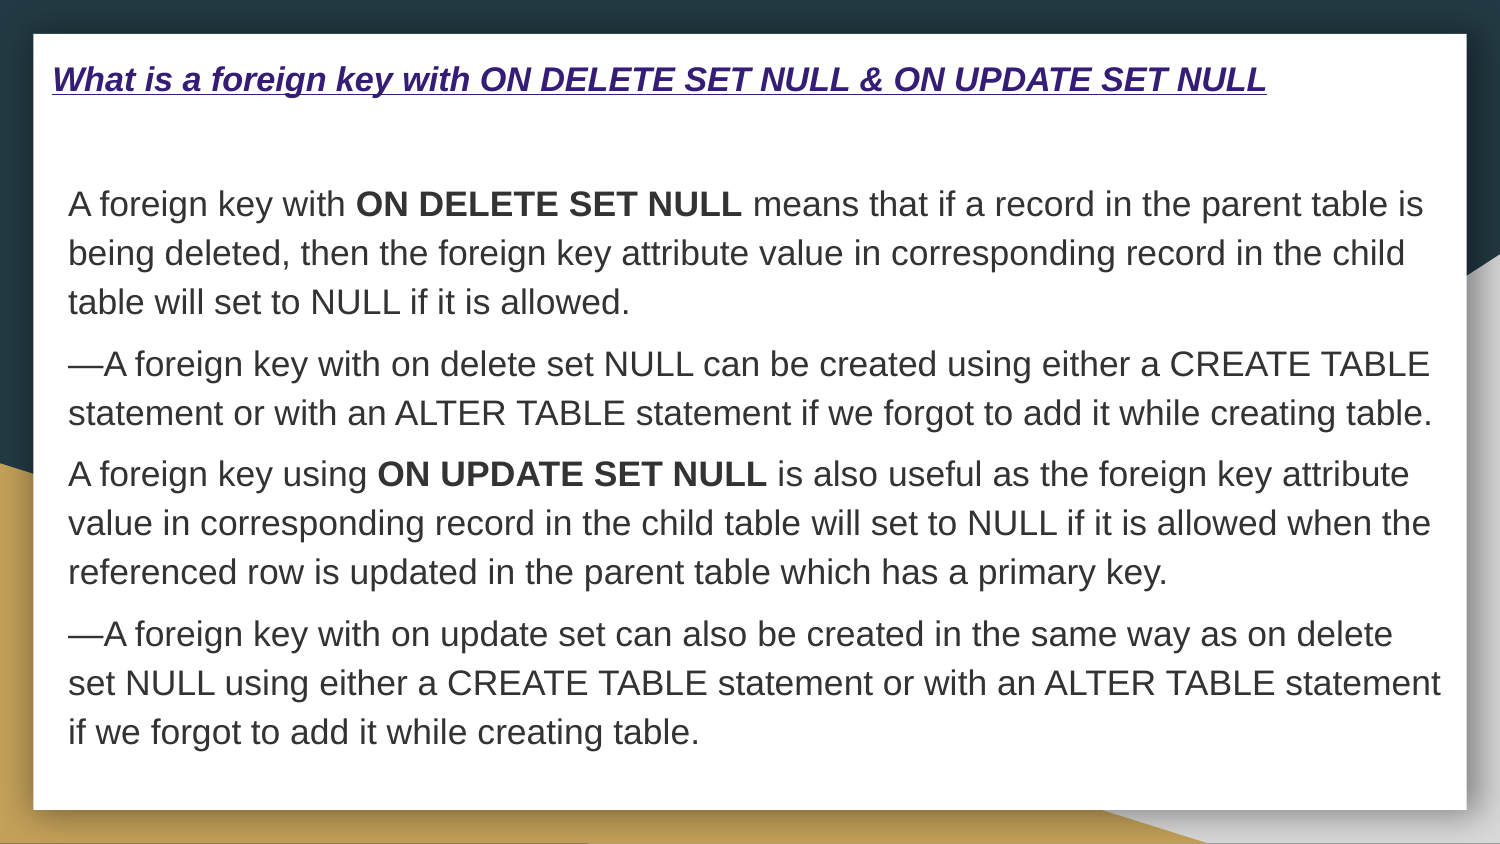

# What is a foreign key with ON DELETE SET NULL & ON UPDATE SET NULL

A foreign key with ON DELETE SET NULL means that if a record in the parent table is being deleted, then the foreign key attribute value in corresponding record in the child table will set to NULL if it is allowed.
—A foreign key with on delete set NULL can be created using either a CREATE TABLE  statement or with an ALTER TABLE statement if we forgot to add it while creating table.
A foreign key using ON UPDATE SET NULL is also useful as the foreign key attribute value in corresponding record in the child table will set to NULL if it is allowed when the referenced row is updated in the parent table which has a primary key.
—A foreign key with on update set can also be created in the same way as on delete set NULL using either a CREATE TABLE statement or with an ALTER TABLE statement if we forgot to add it while creating table.